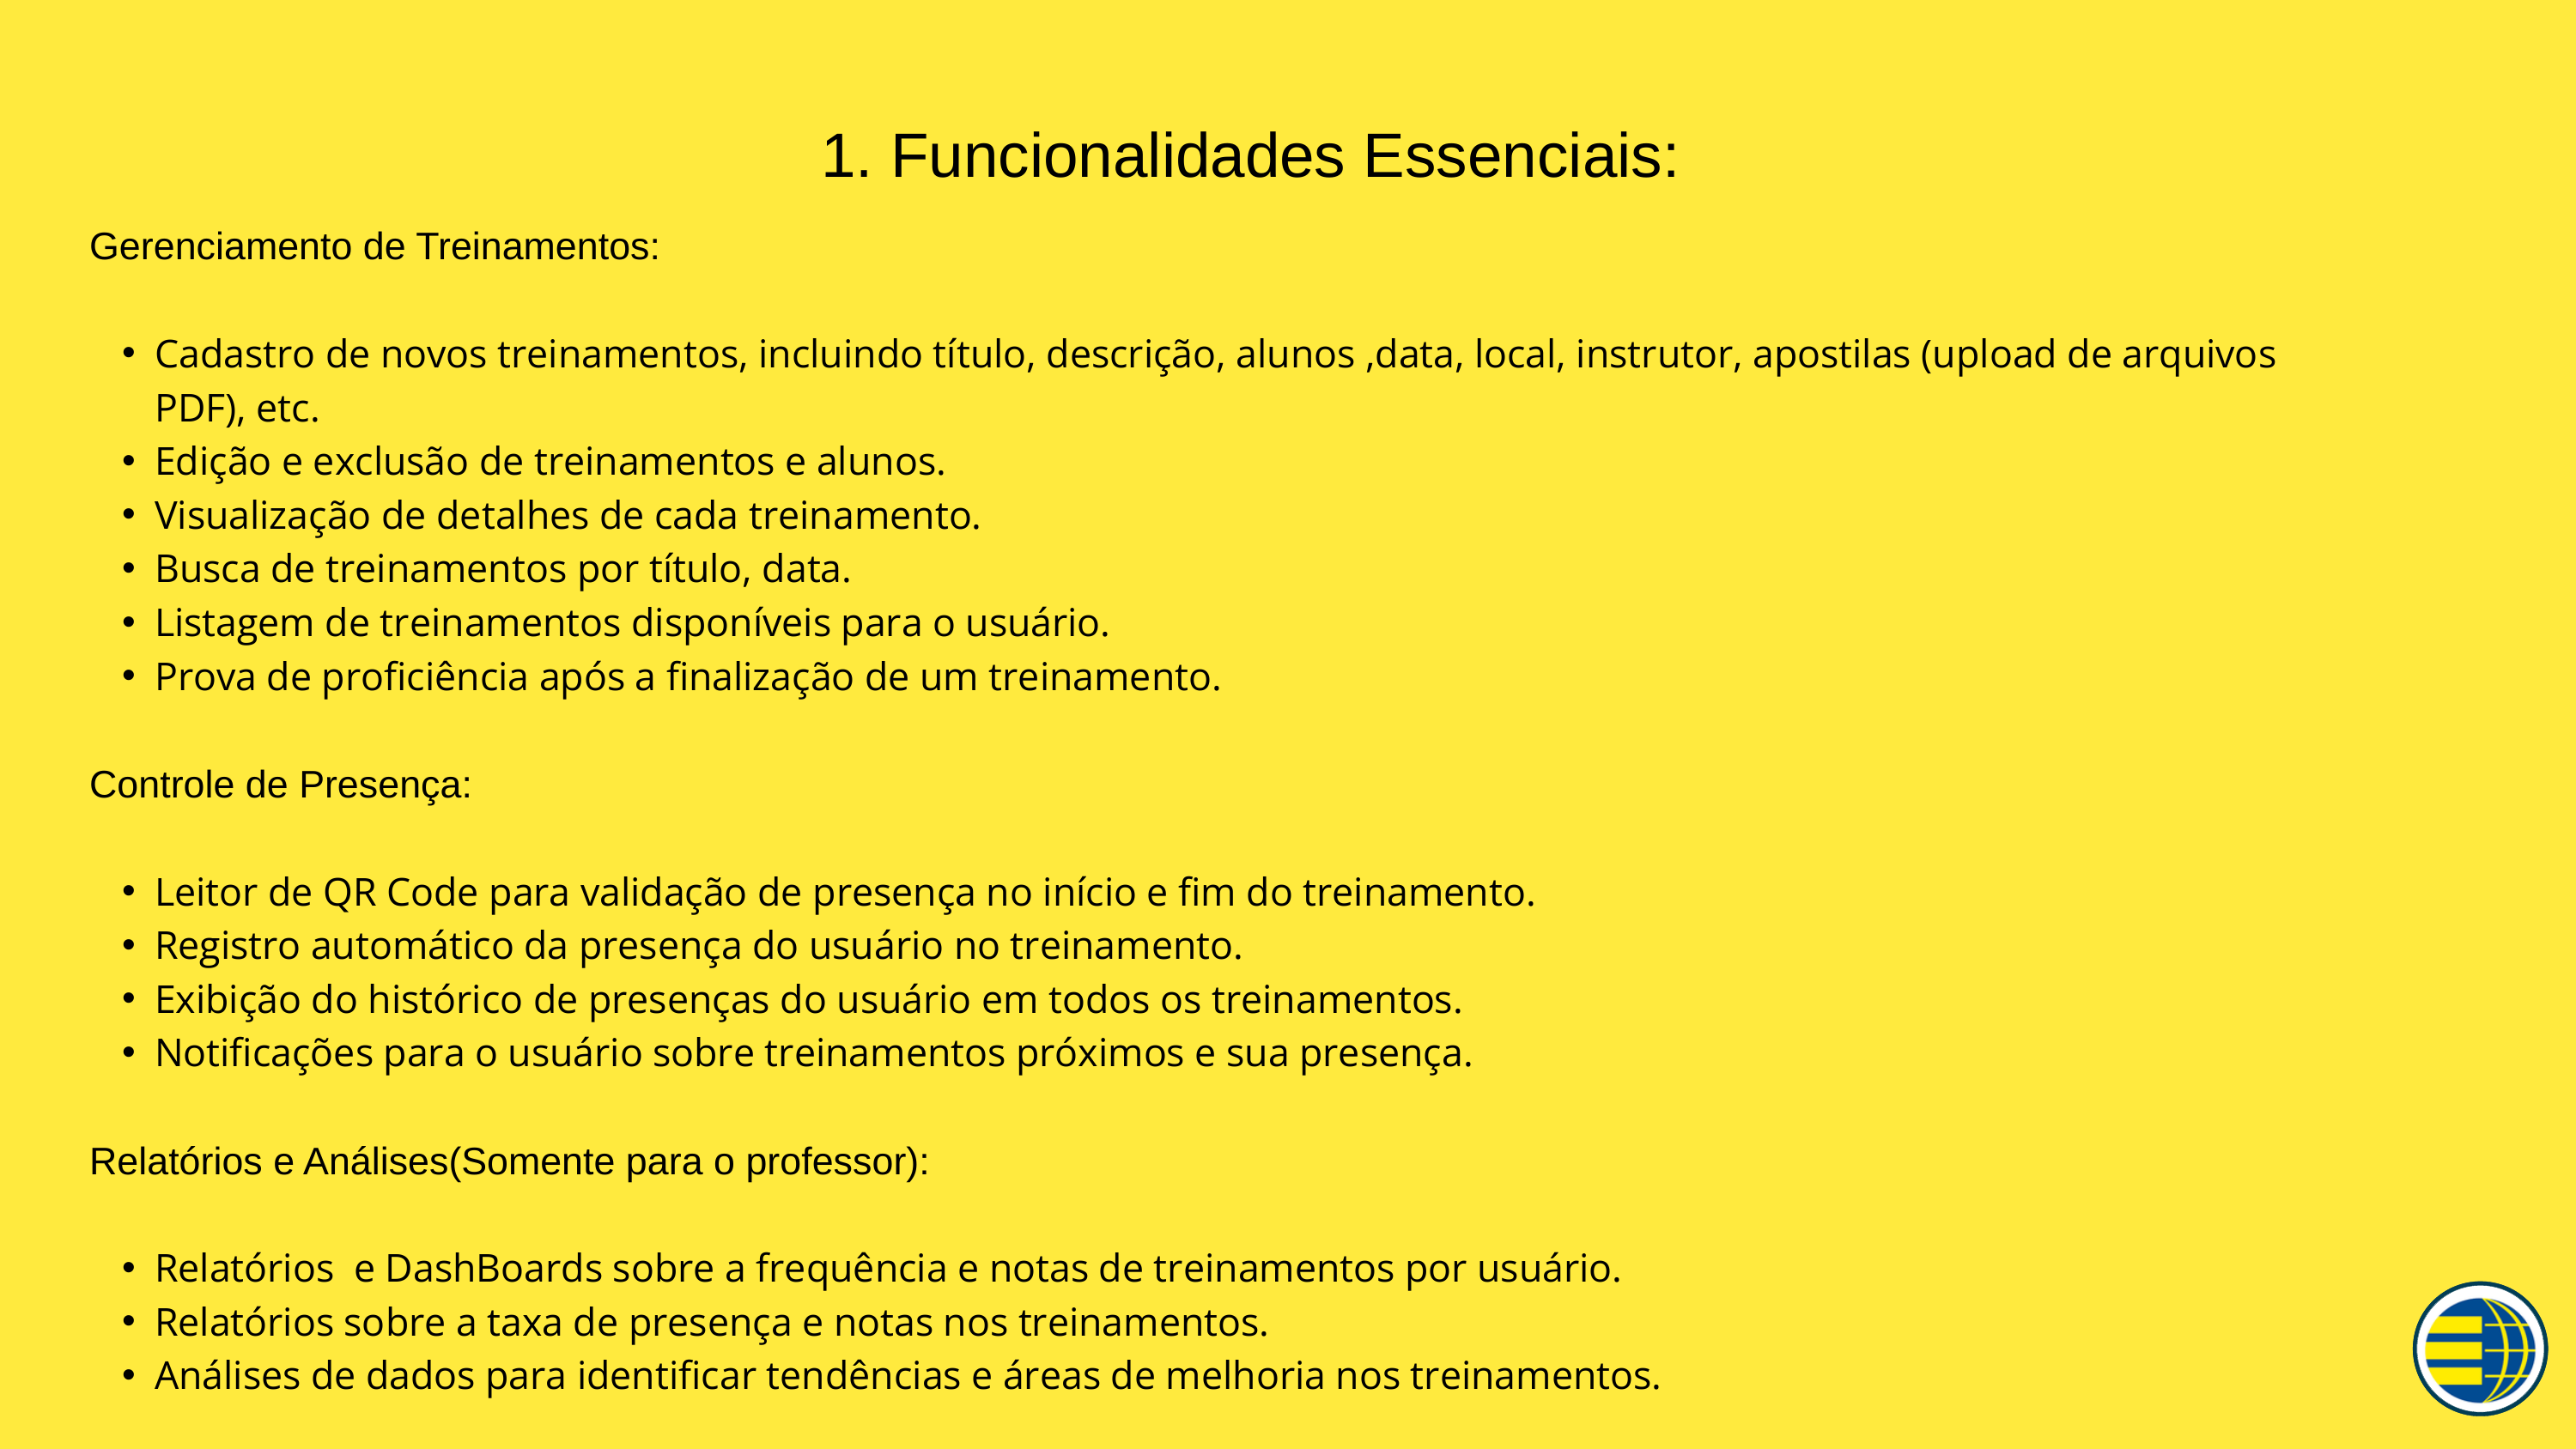

1. Funcionalidades Essenciais:
Gerenciamento de Treinamentos:

Cadastro de novos treinamentos, incluindo título, descrição, alunos ,data, local, instrutor, apostilas (upload de arquivos PDF), etc.
Edição e exclusão de treinamentos e alunos.
Visualização de detalhes de cada treinamento.
Busca de treinamentos por título, data.
Listagem de treinamentos disponíveis para o usuário.
Prova de proficiência após a finalização de um treinamento.

Controle de Presença:

Leitor de QR Code para validação de presença no início e fim do treinamento.
Registro automático da presença do usuário no treinamento.
Exibição do histórico de presenças do usuário em todos os treinamentos.
Notificações para o usuário sobre treinamentos próximos e sua presença.

Relatórios e Análises(Somente para o professor):

Relatórios  e DashBoards sobre a frequência e notas de treinamentos por usuário.
Relatórios sobre a taxa de presença e notas nos treinamentos.
Análises de dados para identificar tendências e áreas de melhoria nos treinamentos.